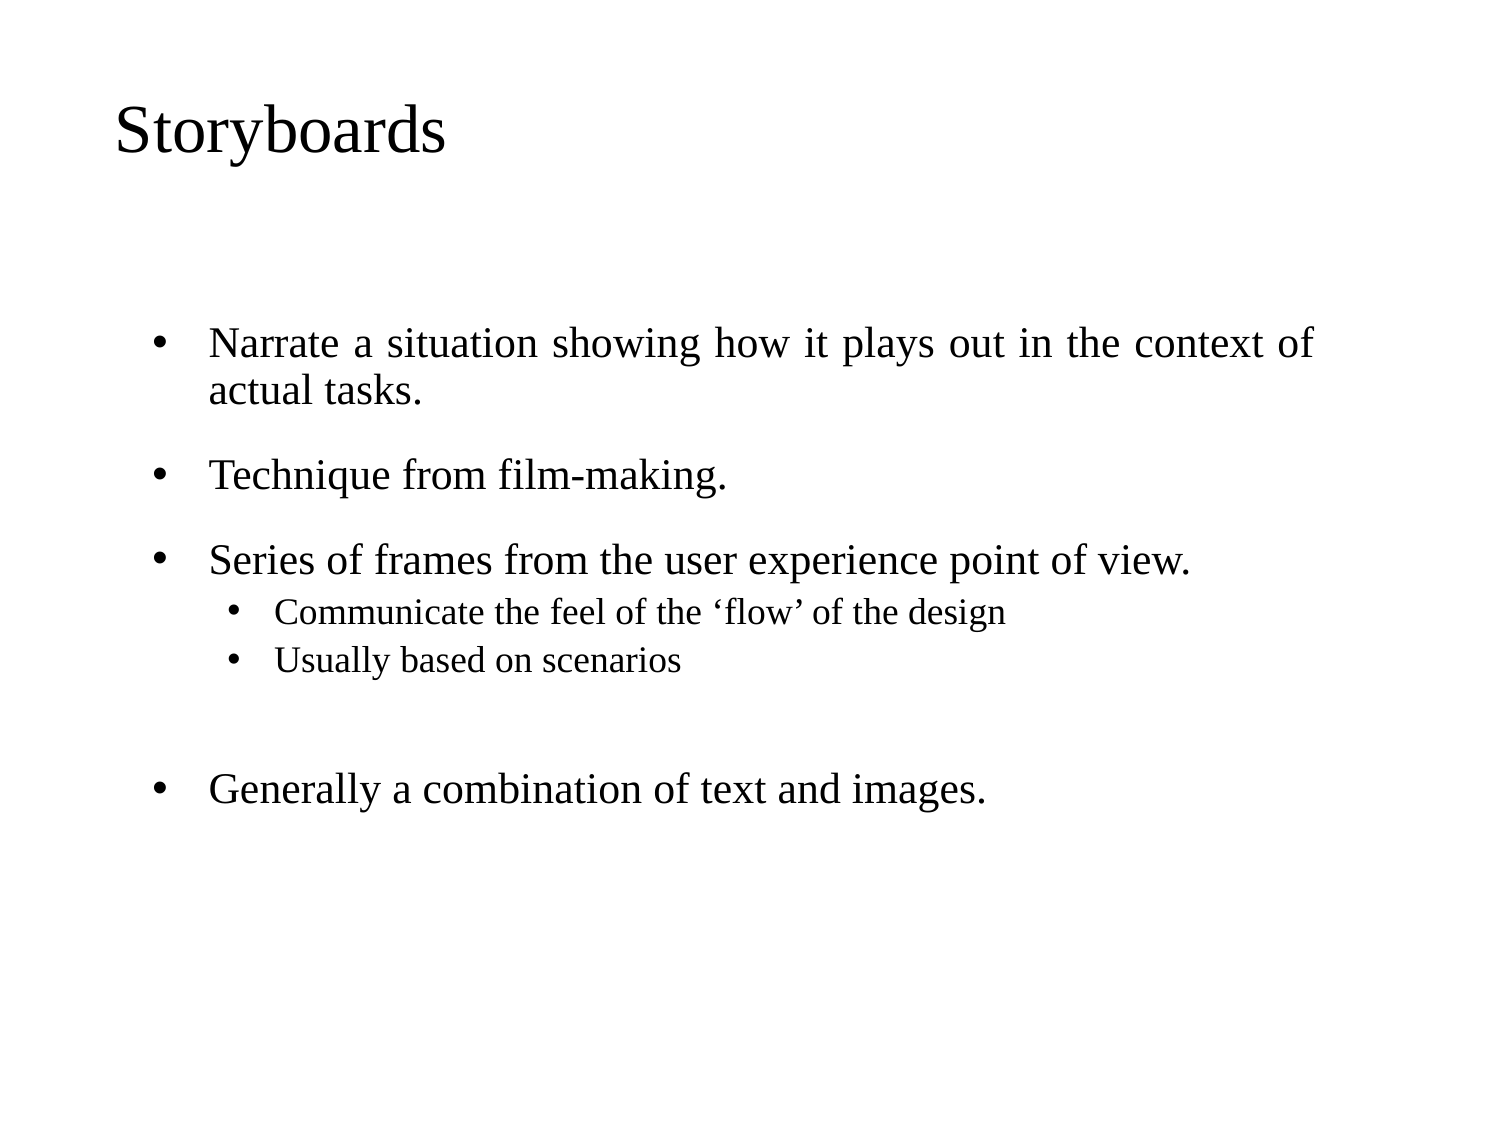

# Storyboards
Narrate a situation showing how it plays out in the context of actual tasks.
Technique from film-making.
Series of frames from the user experience point of view.
Communicate the feel of the ‘flow’ of the design
Usually based on scenarios

Generally a combination of text and images.